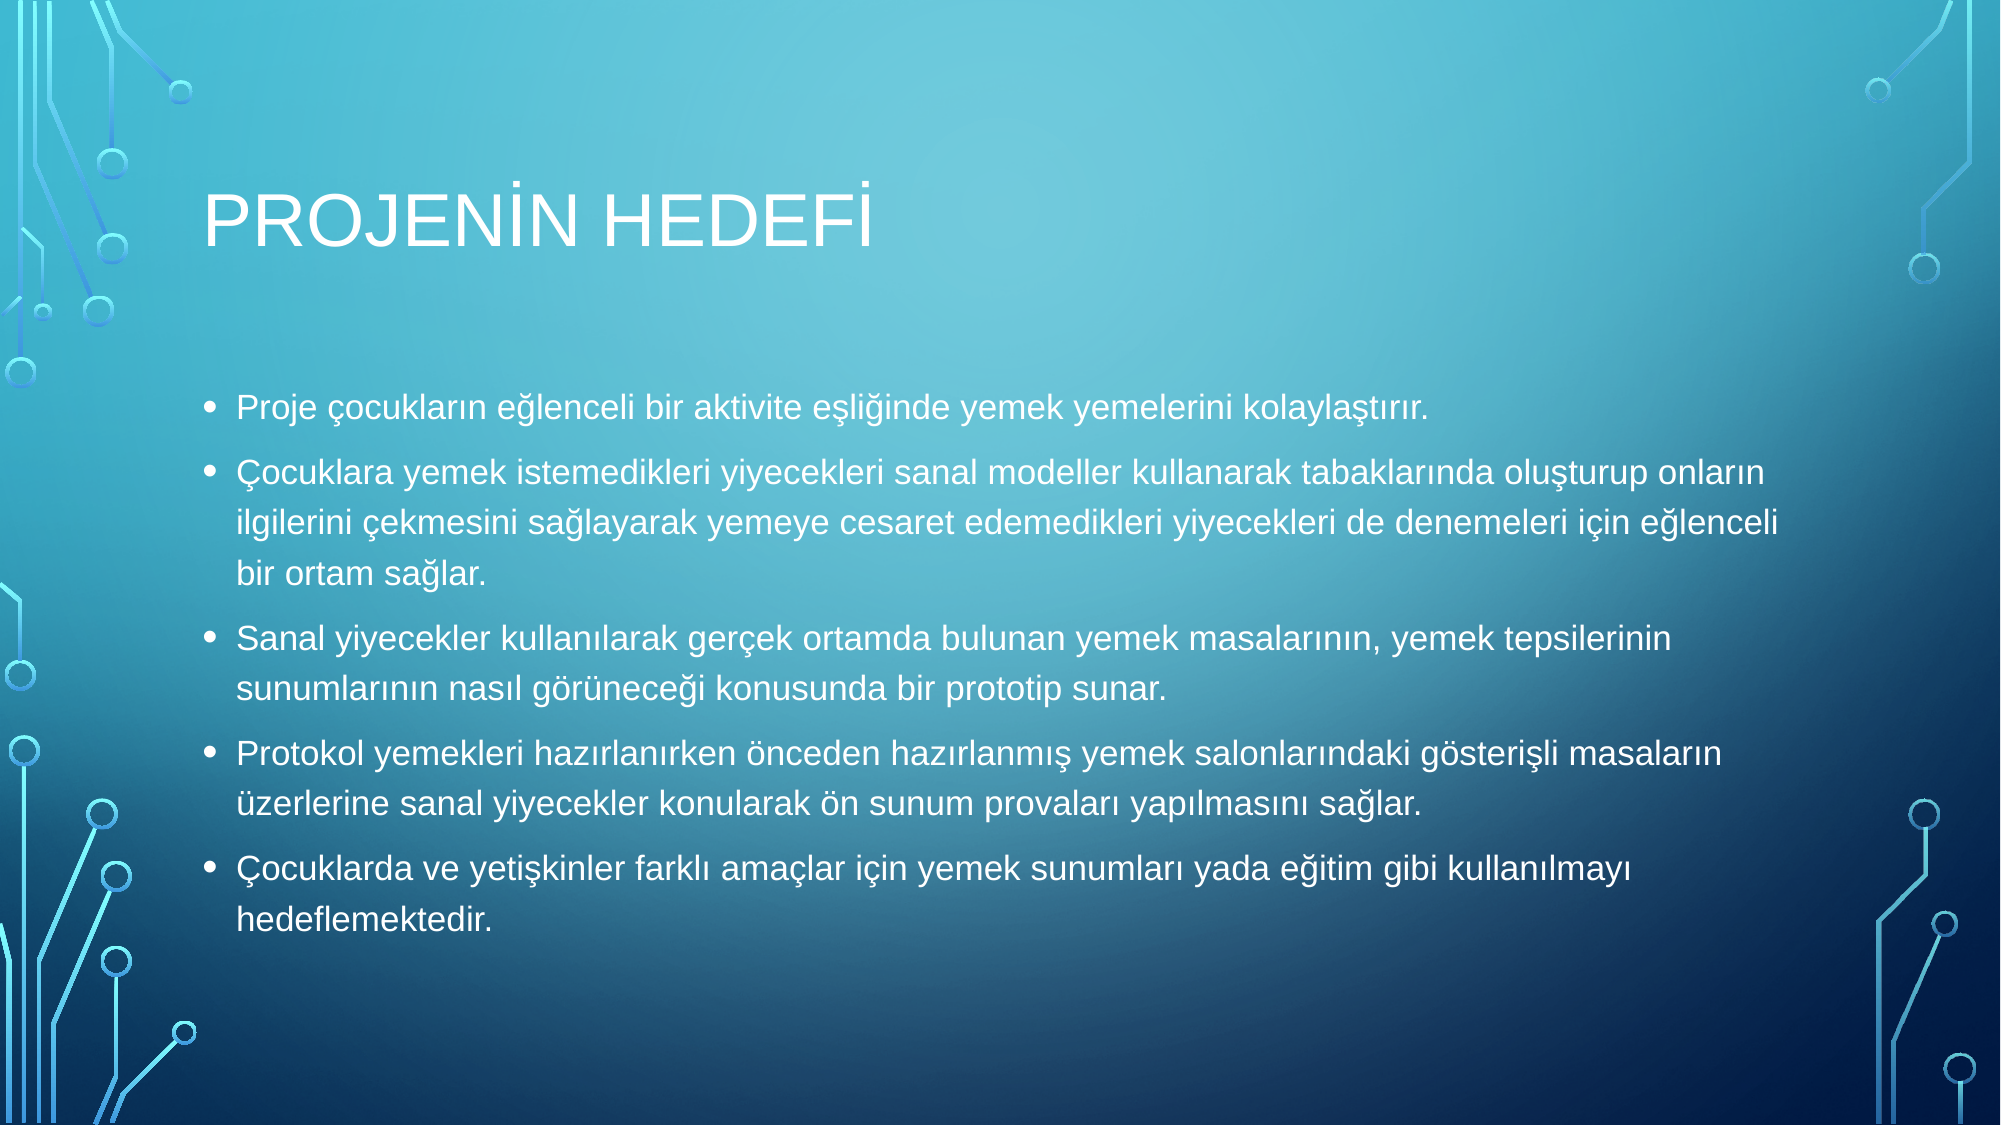

# PROJENİN HEDEFİ
Proje çocukların eğlenceli bir aktivite eşliğinde yemek yemelerini kolaylaştırır.
Çocuklara yemek istemedikleri yiyecekleri sanal modeller kullanarak tabaklarında oluşturup onların ilgilerini çekmesini sağlayarak yemeye cesaret edemedikleri yiyecekleri de denemeleri için eğlenceli bir ortam sağlar.
Sanal yiyecekler kullanılarak gerçek ortamda bulunan yemek masalarının, yemek tepsilerinin sunumlarının nasıl görüneceği konusunda bir prototip sunar.
Protokol yemekleri hazırlanırken önceden hazırlanmış yemek salonlarındaki gösterişli masaların üzerlerine sanal yiyecekler konularak ön sunum provaları yapılmasını sağlar.
Çocuklarda ve yetişkinler farklı amaçlar için yemek sunumları yada eğitim gibi kullanılmayı hedeflemektedir.